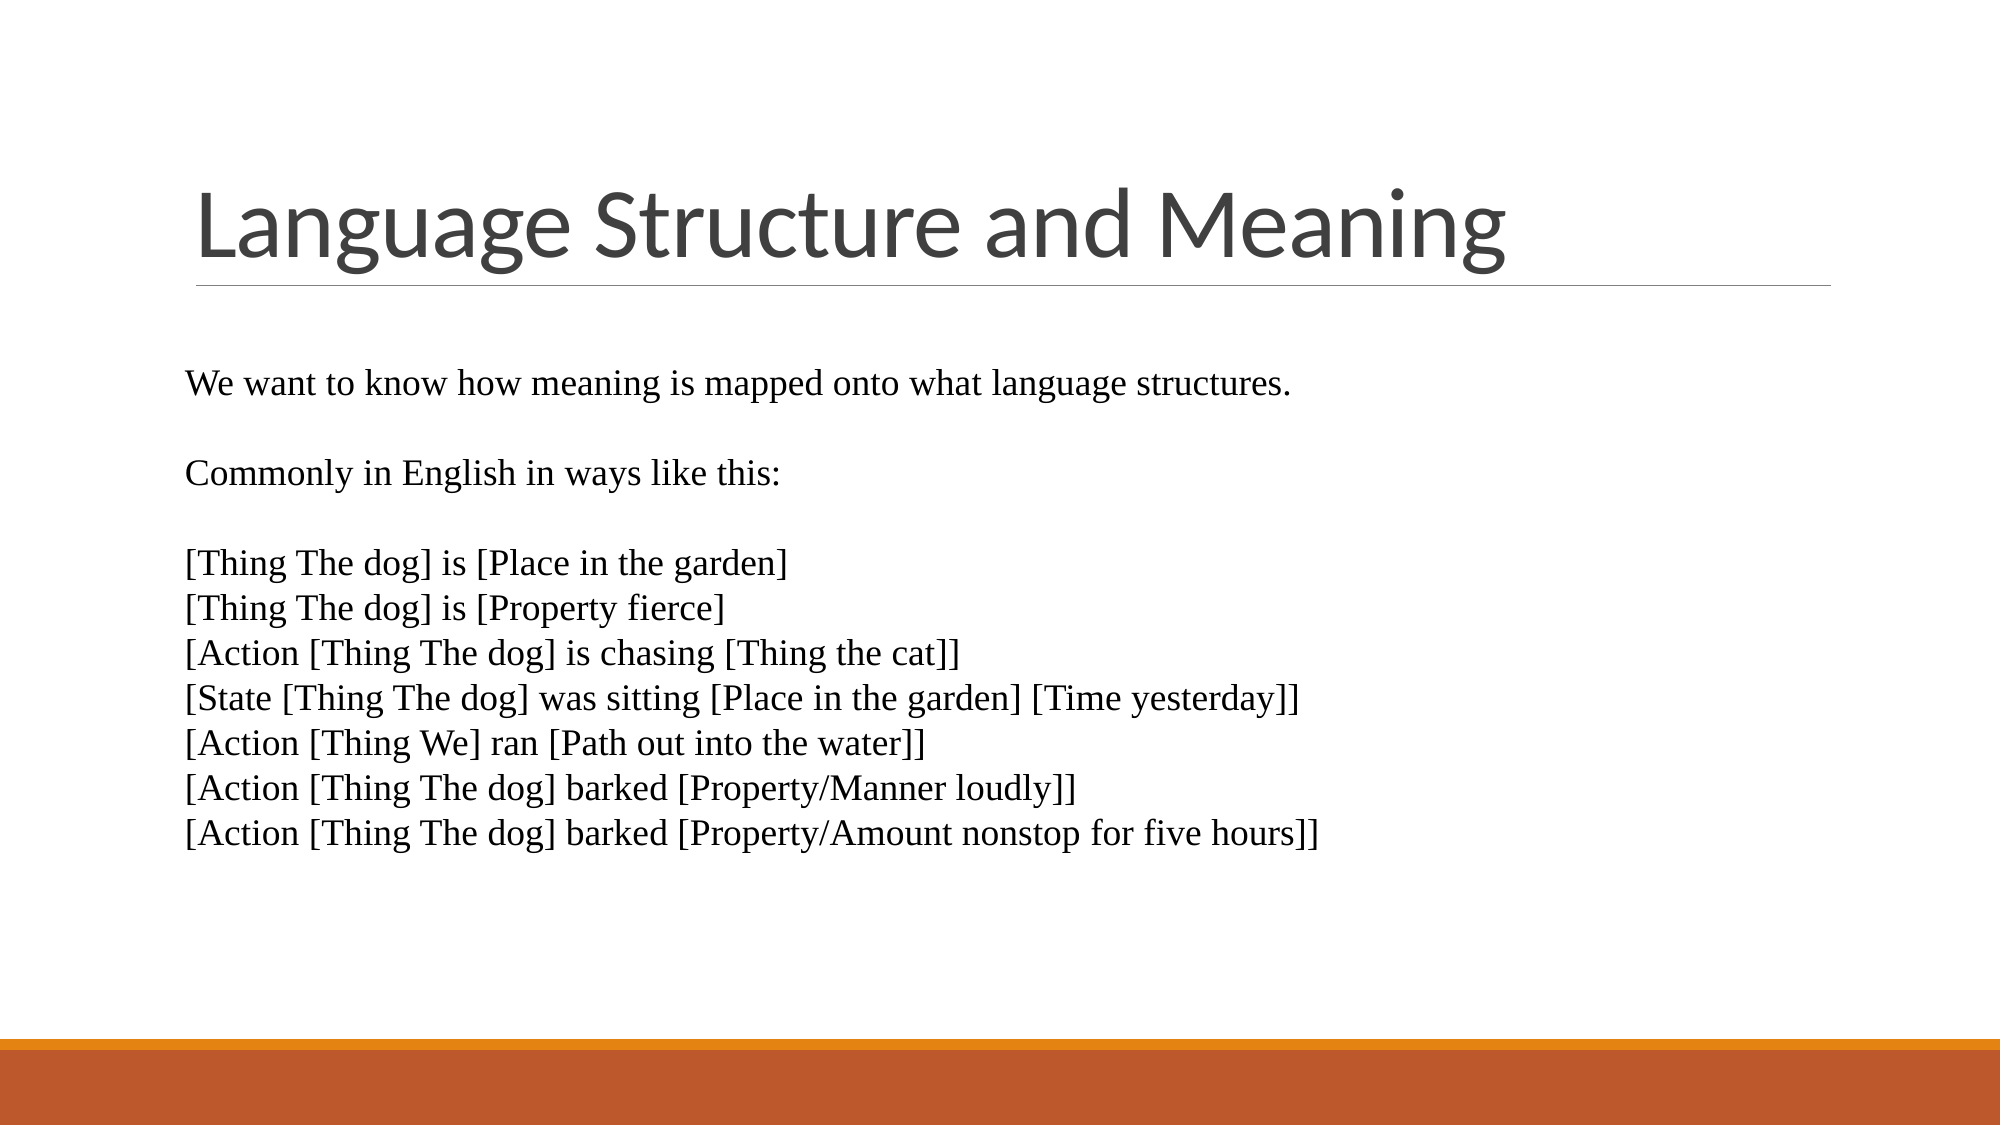

# Language Structure and Meaning

We want to know how meaning is mapped onto what language structures.

Commonly in English in ways like this:

[Thing The dog] is [Place in the garden]
[Thing The dog] is [Property fierce]
[Action [Thing The dog] is chasing [Thing the cat]]
[State [Thing The dog] was sitting [Place in the garden] [Time yesterday]]
[Action [Thing We] ran [Path out into the water]]
[Action [Thing The dog] barked [Property/Manner loudly]]
[Action [Thing The dog] barked [Property/Amount nonstop for five hours]]